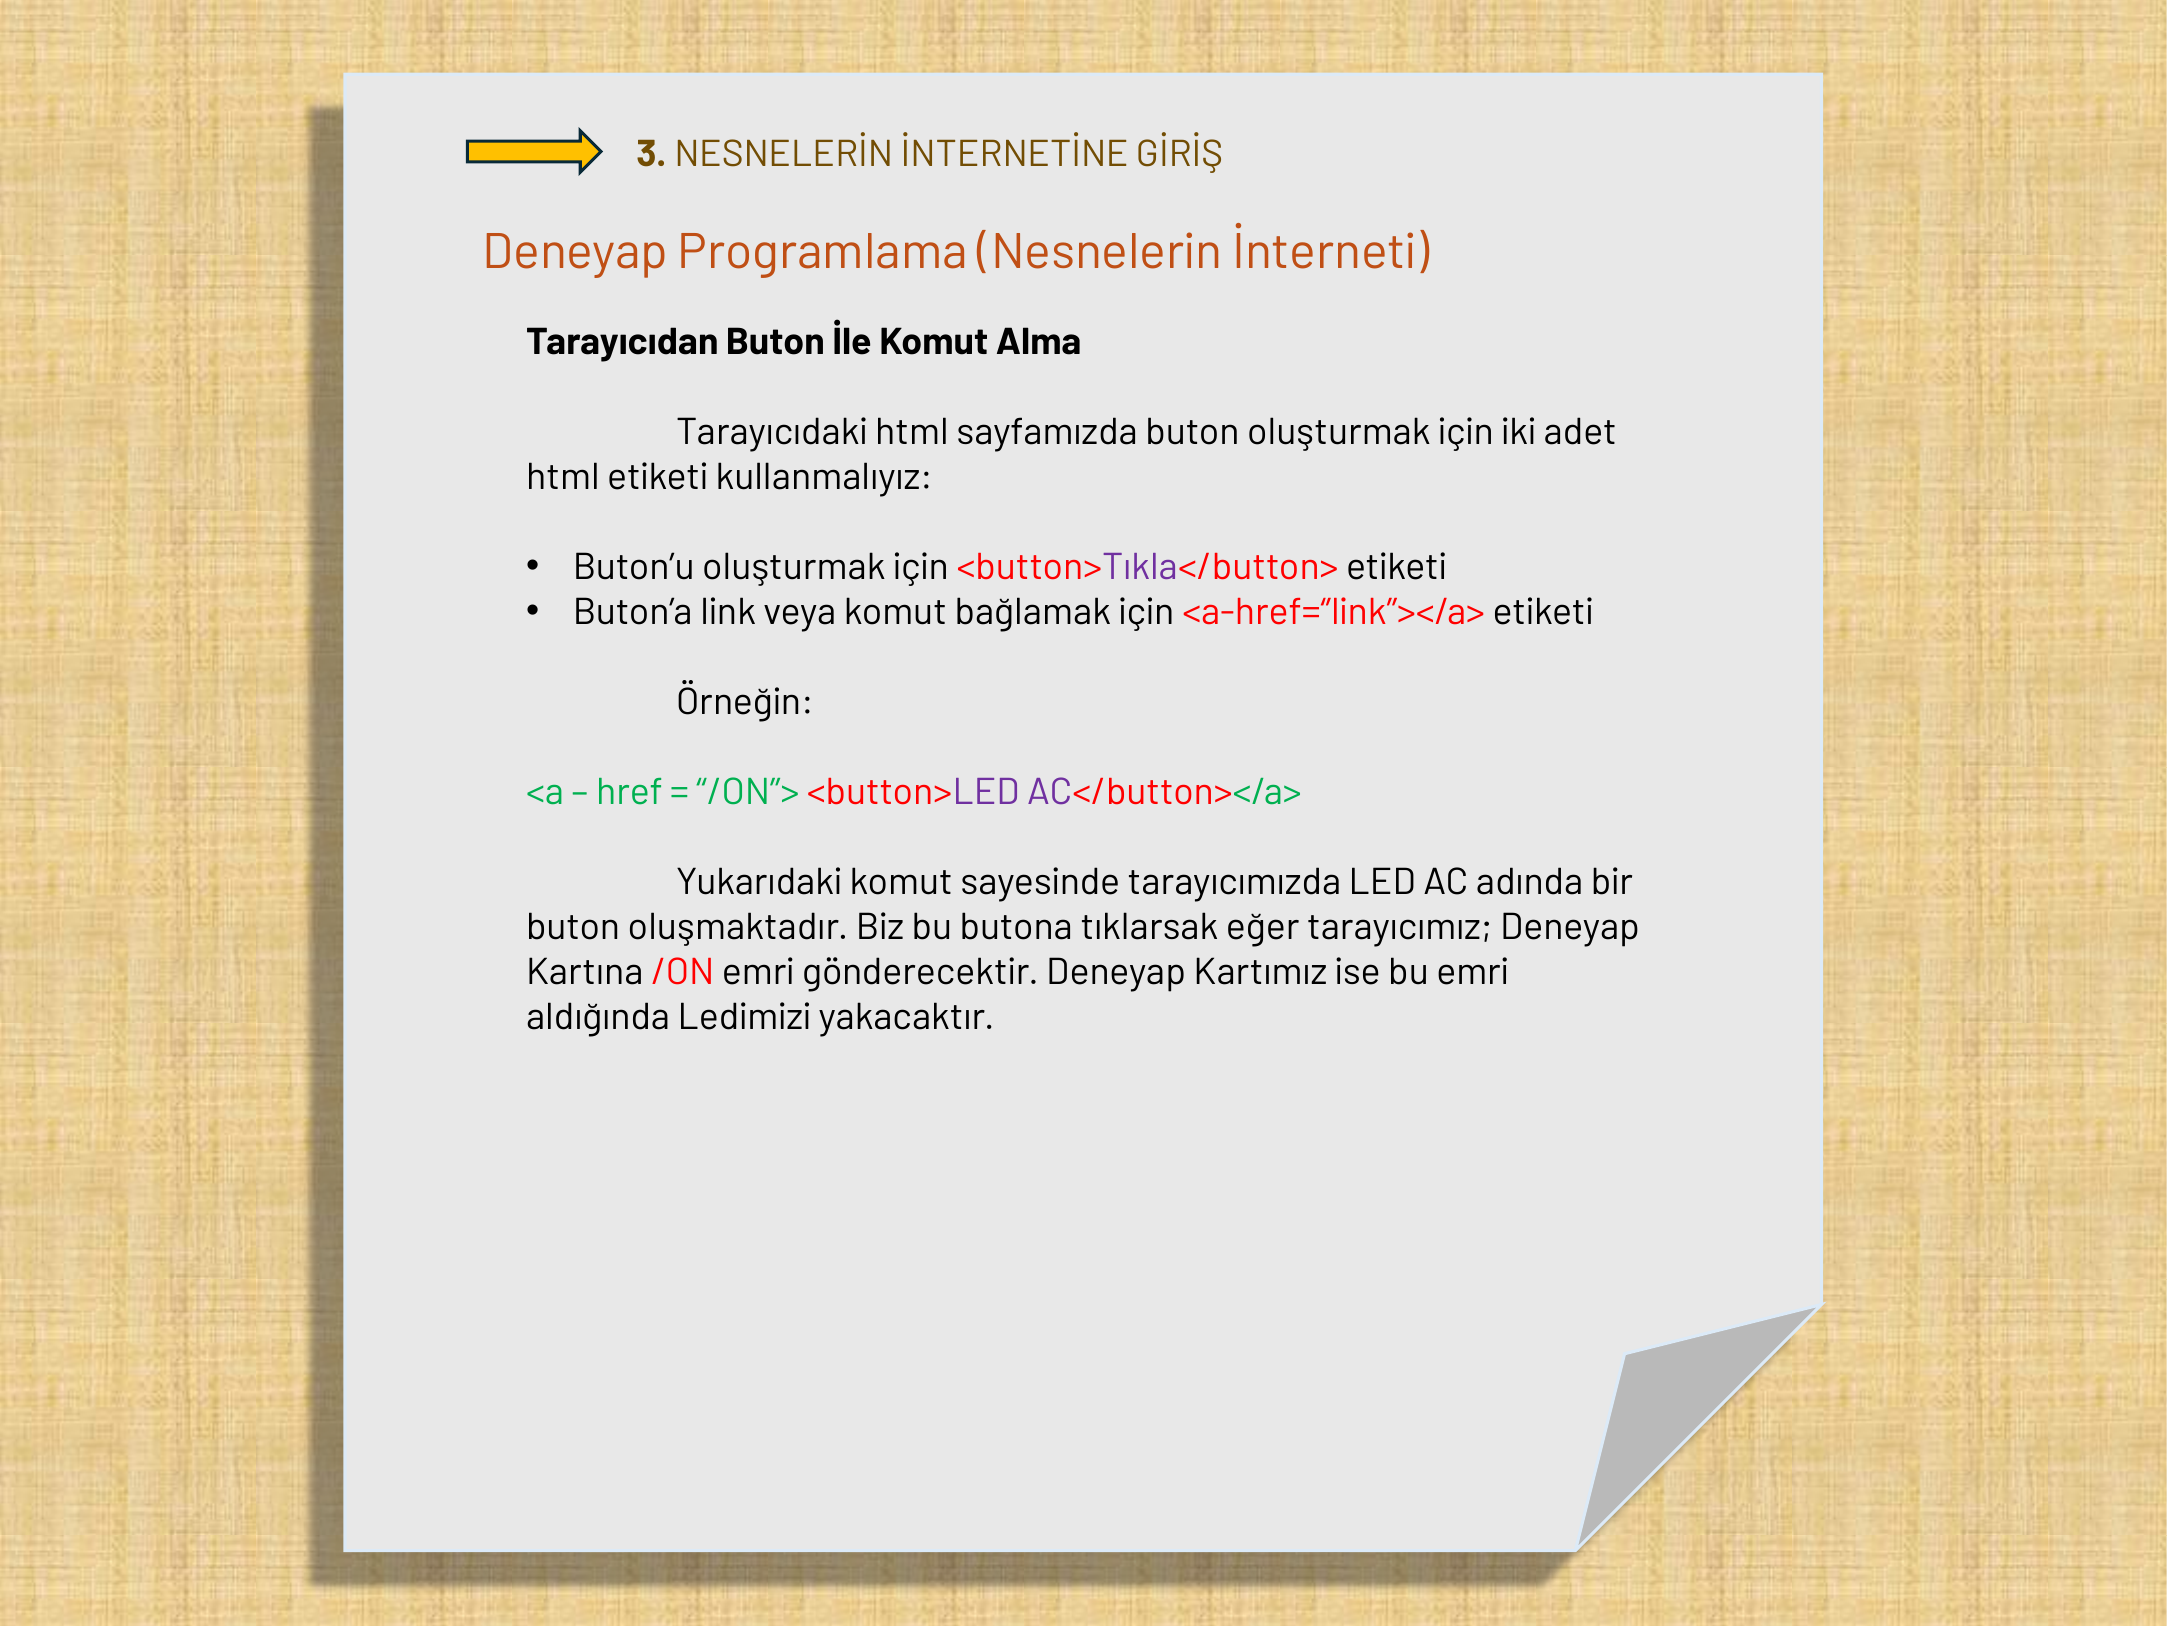

3. NESNELERİN İNTERNETİNE GİRİŞ

Deneyap Programlama (Nesnelerin İnterneti)
Tarayıcıdan Buton İle Komut Alma

	Tarayıcıdaki html sayfamızda buton oluşturmak için iki adet html etiketi kullanmalıyız:

Buton’u oluşturmak için <button>Tıkla</button> etiketi
Buton’a link veya komut bağlamak için <a-href=‘’link’’></a> etiketi

	Örneğin:

<a – href = ‘‘/ON’’> <button>LED AC</button></a>

	Yukarıdaki komut sayesinde tarayıcımızda LED AC adında bir buton oluşmaktadır. Biz bu butona tıklarsak eğer tarayıcımız; Deneyap Kartına /ON emri gönderecektir. Deneyap Kartımız ise bu emri aldığında Ledimizi yakacaktır.